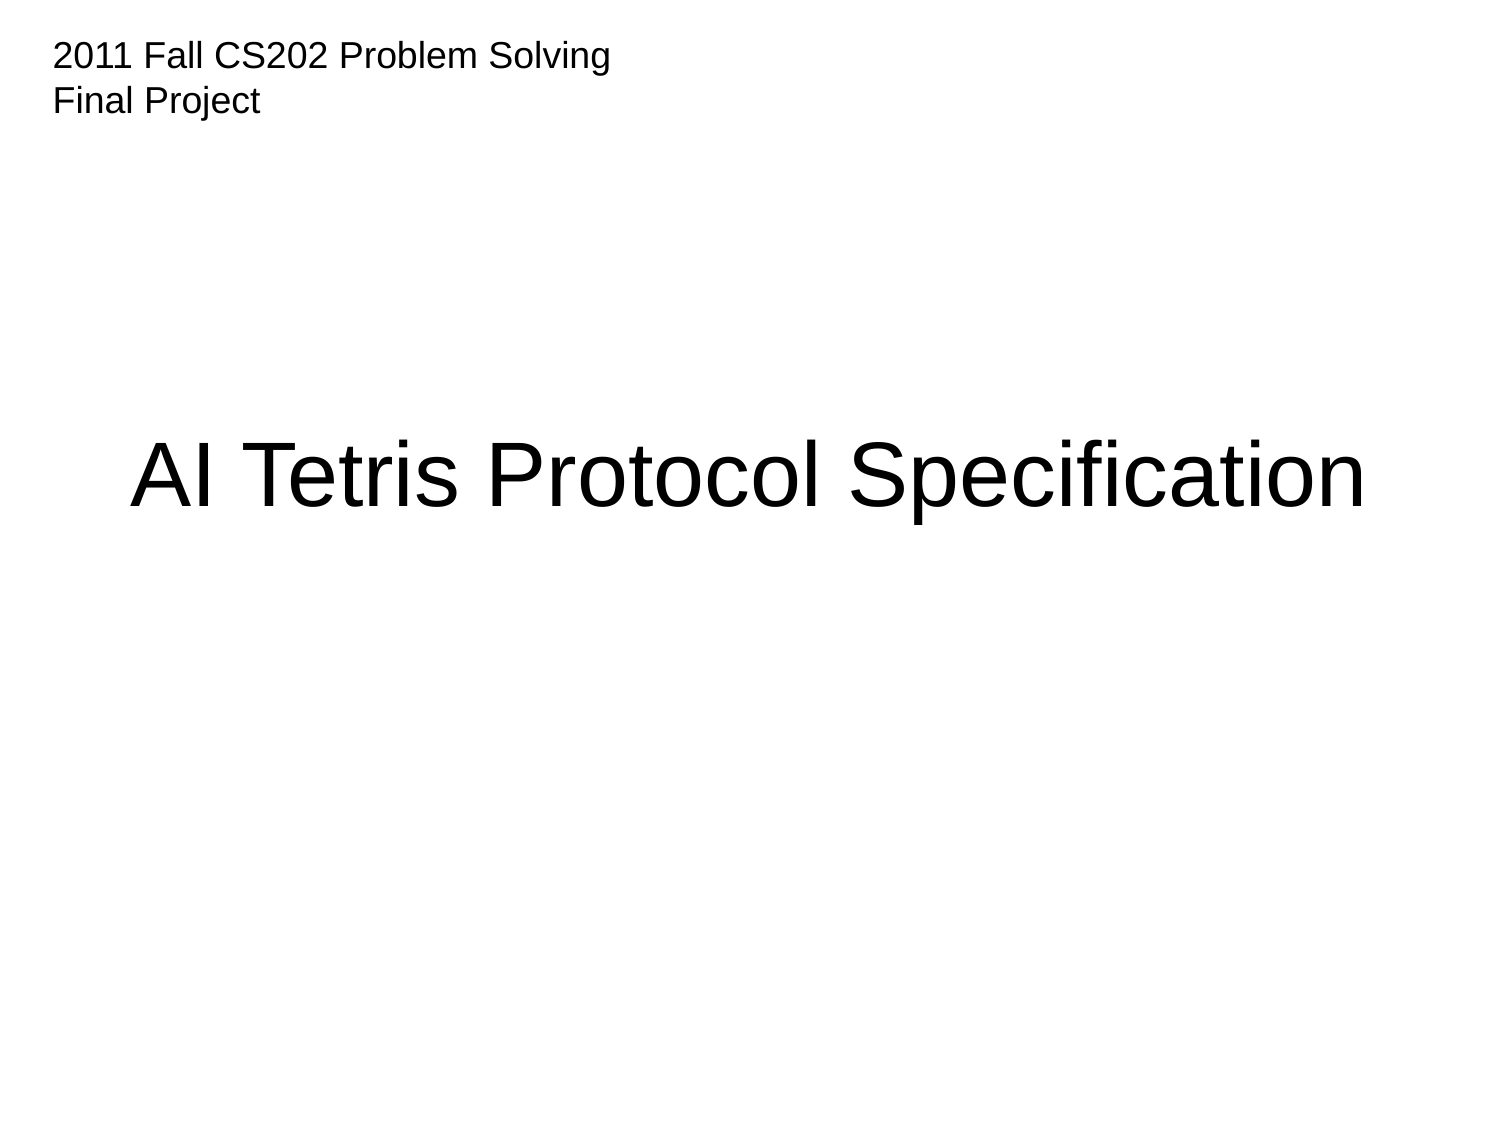

2011 Fall CS202 Problem Solving
Final Project

# AI Tetris Protocol Specification